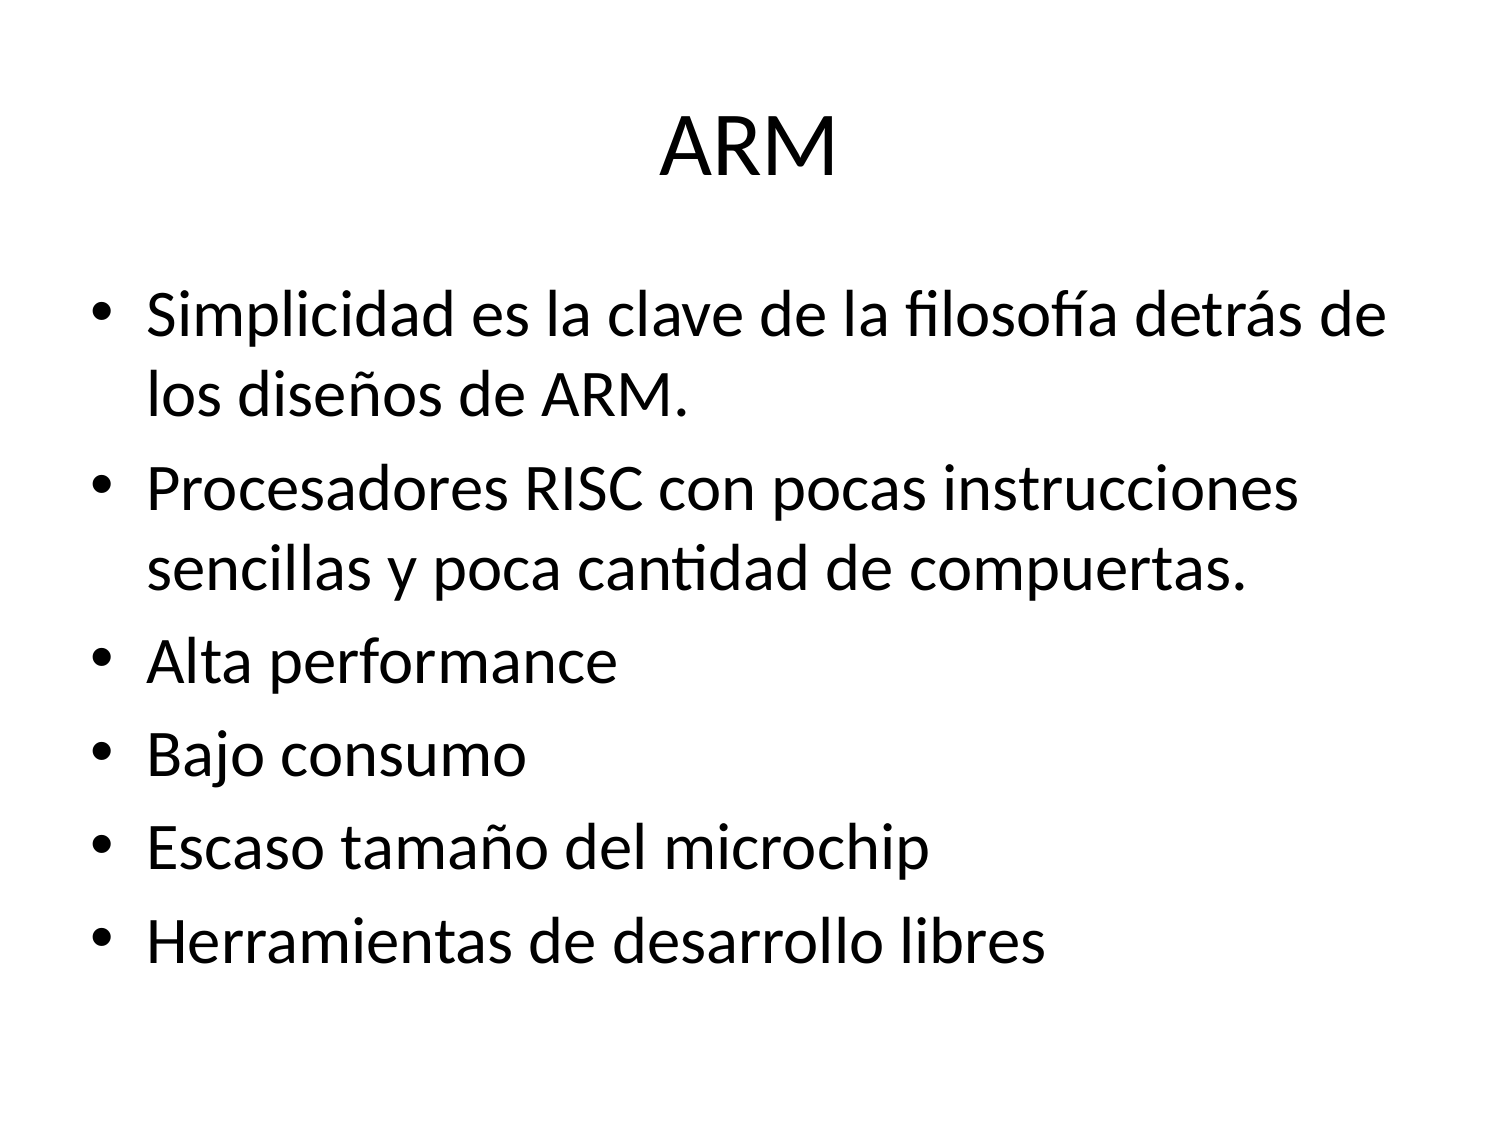

# ARM
Simplicidad es la clave de la filosofía detrás de los diseños de ARM.
Procesadores RISC con pocas instrucciones sencillas y poca cantidad de compuertas.
Alta performance
Bajo consumo
Escaso tamaño del microchip
Herramientas de desarrollo libres